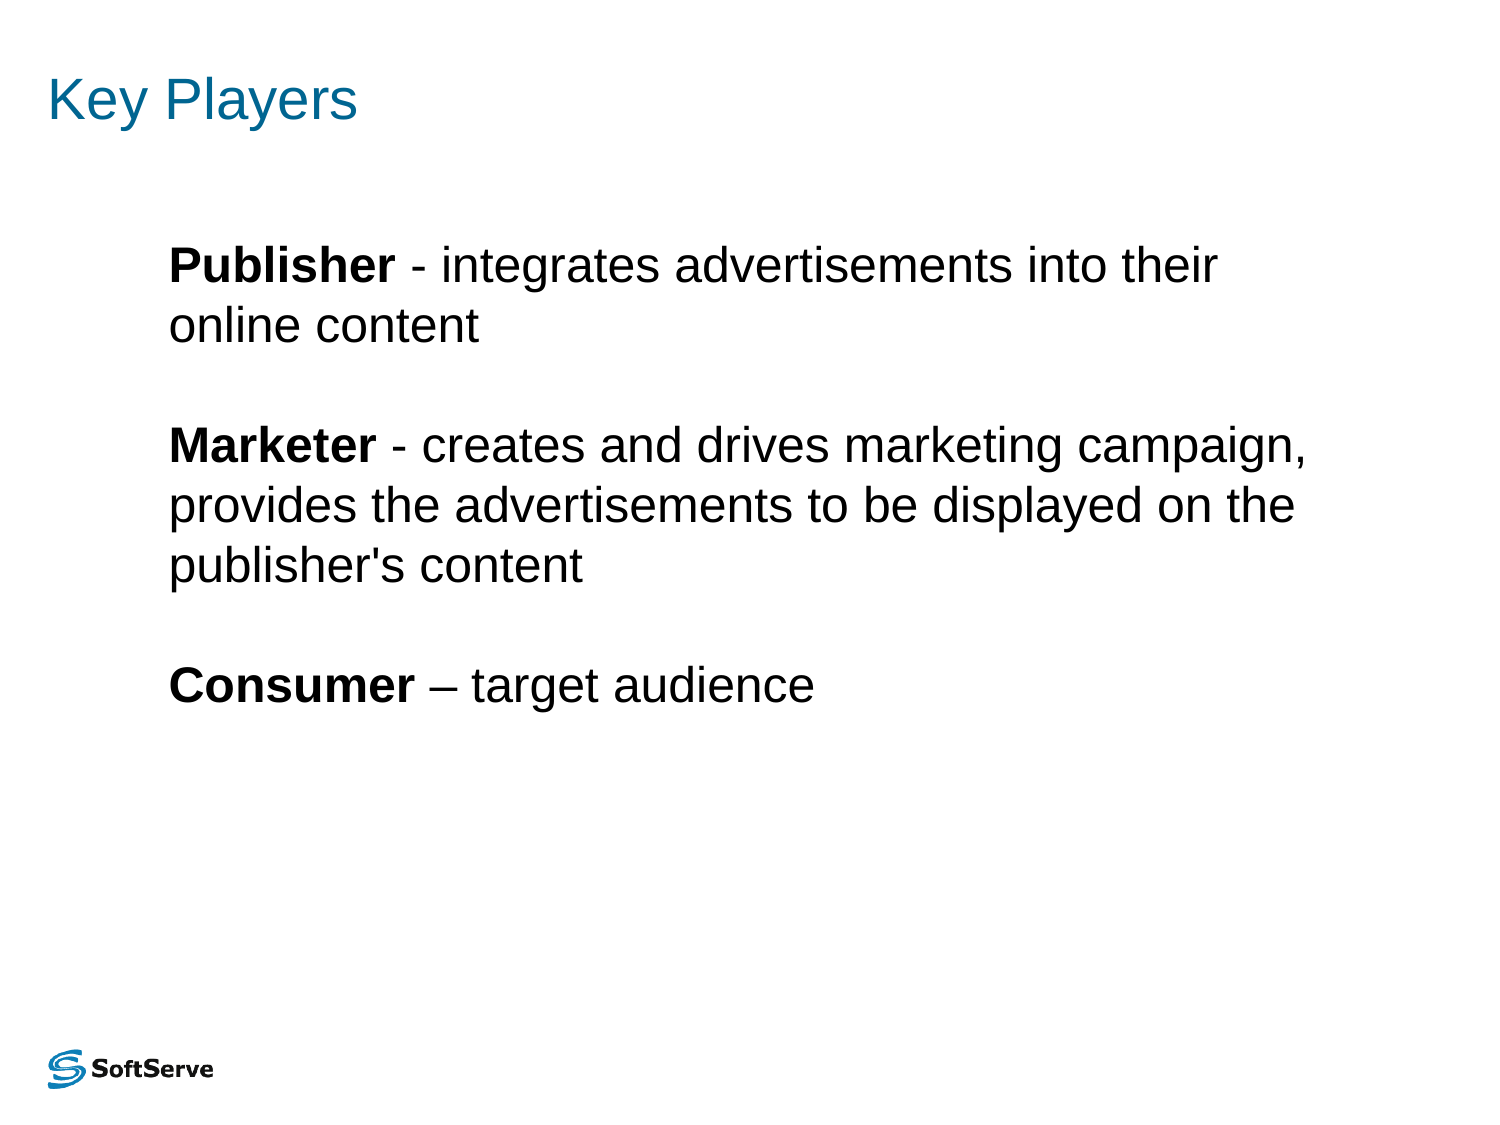

# Key Players
Publisher - integrates advertisements into their online content

Marketer - creates and drives marketing campaign, provides the advertisements to be displayed on the publisher's content

Consumer – target audience